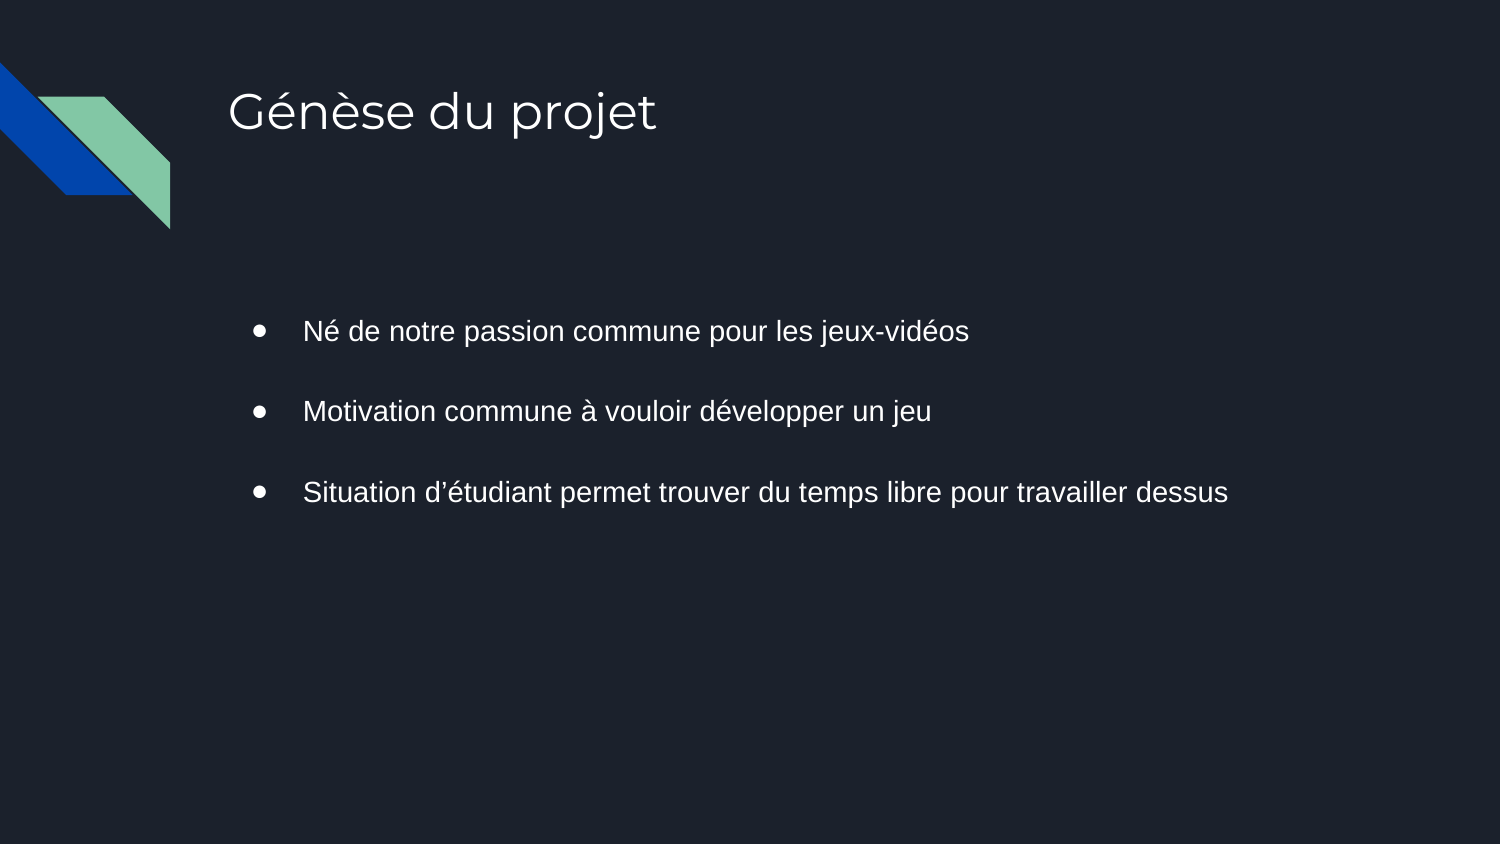

# Génèse du projet

Né de notre passion commune pour les jeux-vidéos

Motivation commune à vouloir développer un jeu

Situation d’étudiant permet trouver du temps libre pour travailler dessus